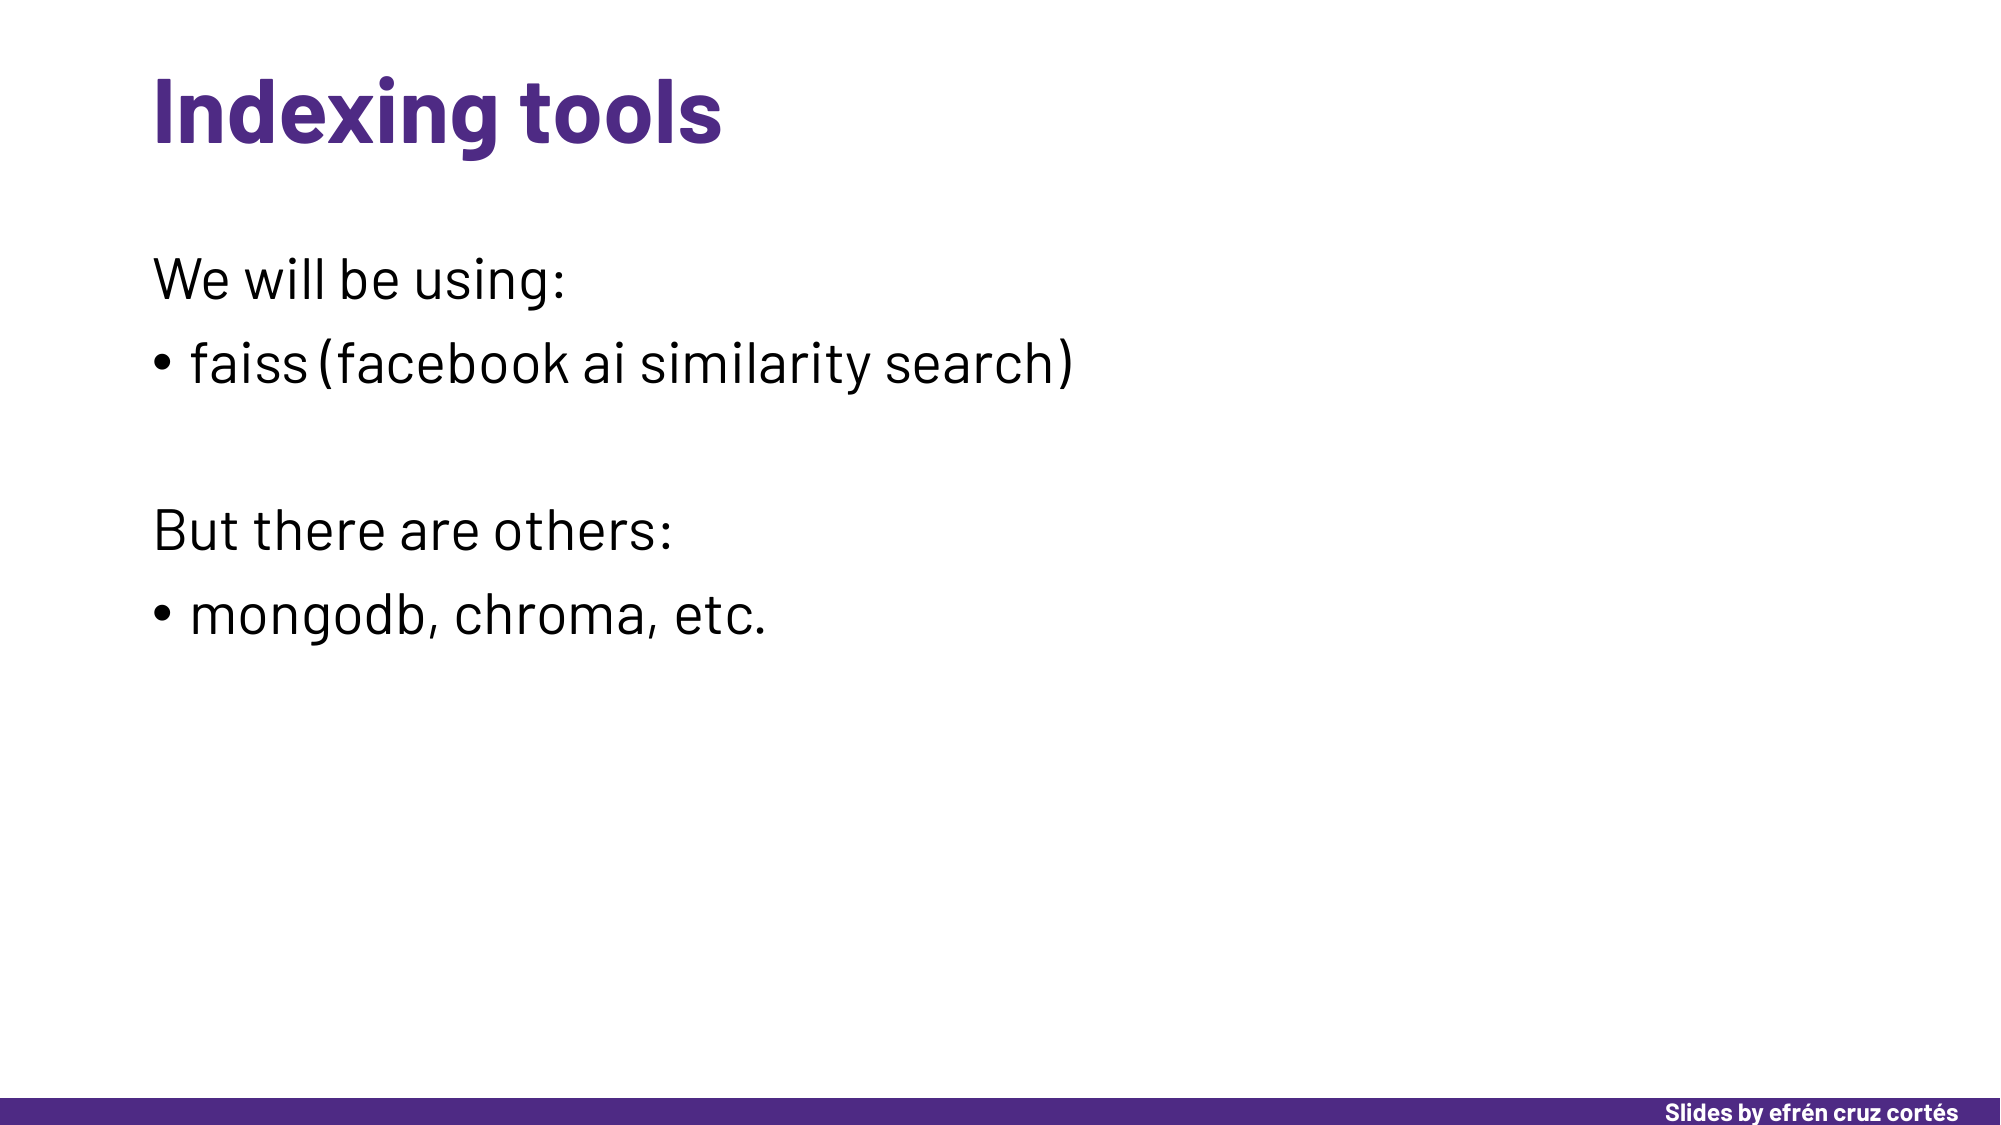

# Indexing tools
We will be using:
faiss (facebook ai similarity search)

But there are others:
mongodb, chroma, etc.